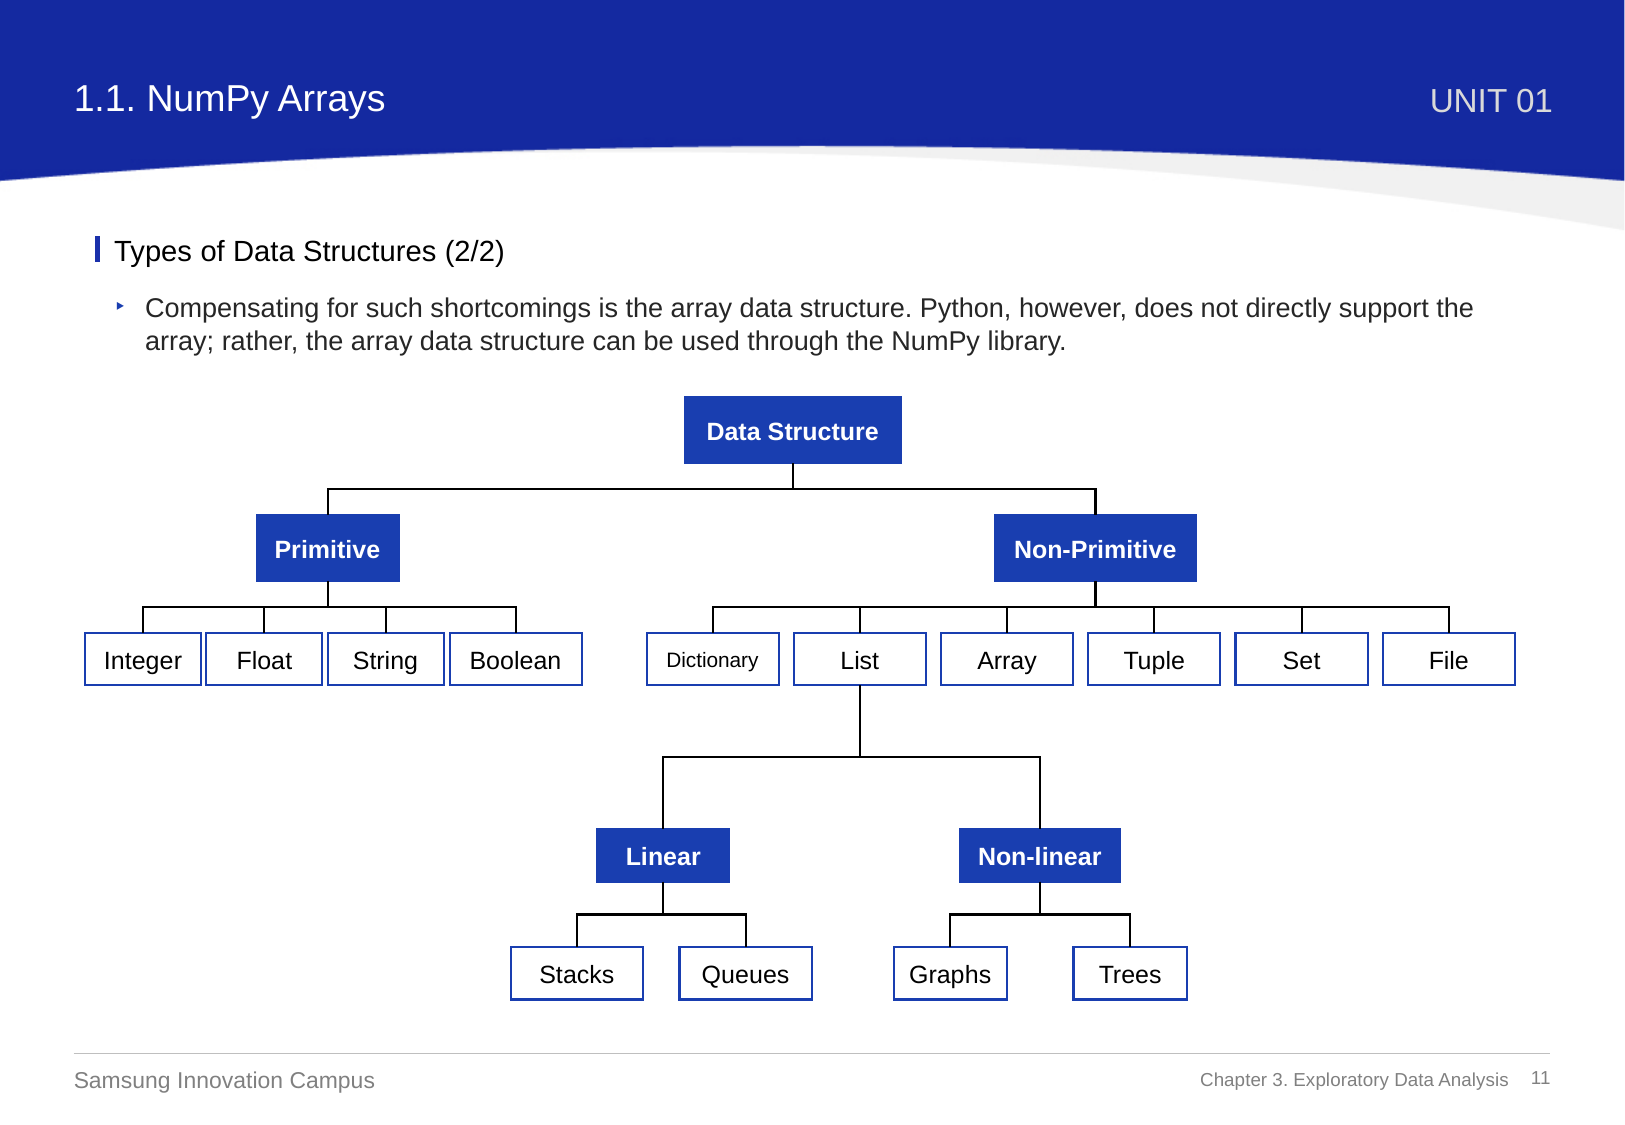

1.1. NumPy Arrays
UNIT 01
Types of Data Structures (2/2)
Compensating for such shortcomings is the array data structure. Python, however, does not directly support the array; rather, the array data structure can be used through the NumPy library.
Data Structure
Primitive
Non-Primitive
Integer
Float
String
Boolean
Dictionary
List
Array
Tuple
Set
File
Linear
Non-linear
Stacks
Queues
Graphs
Trees